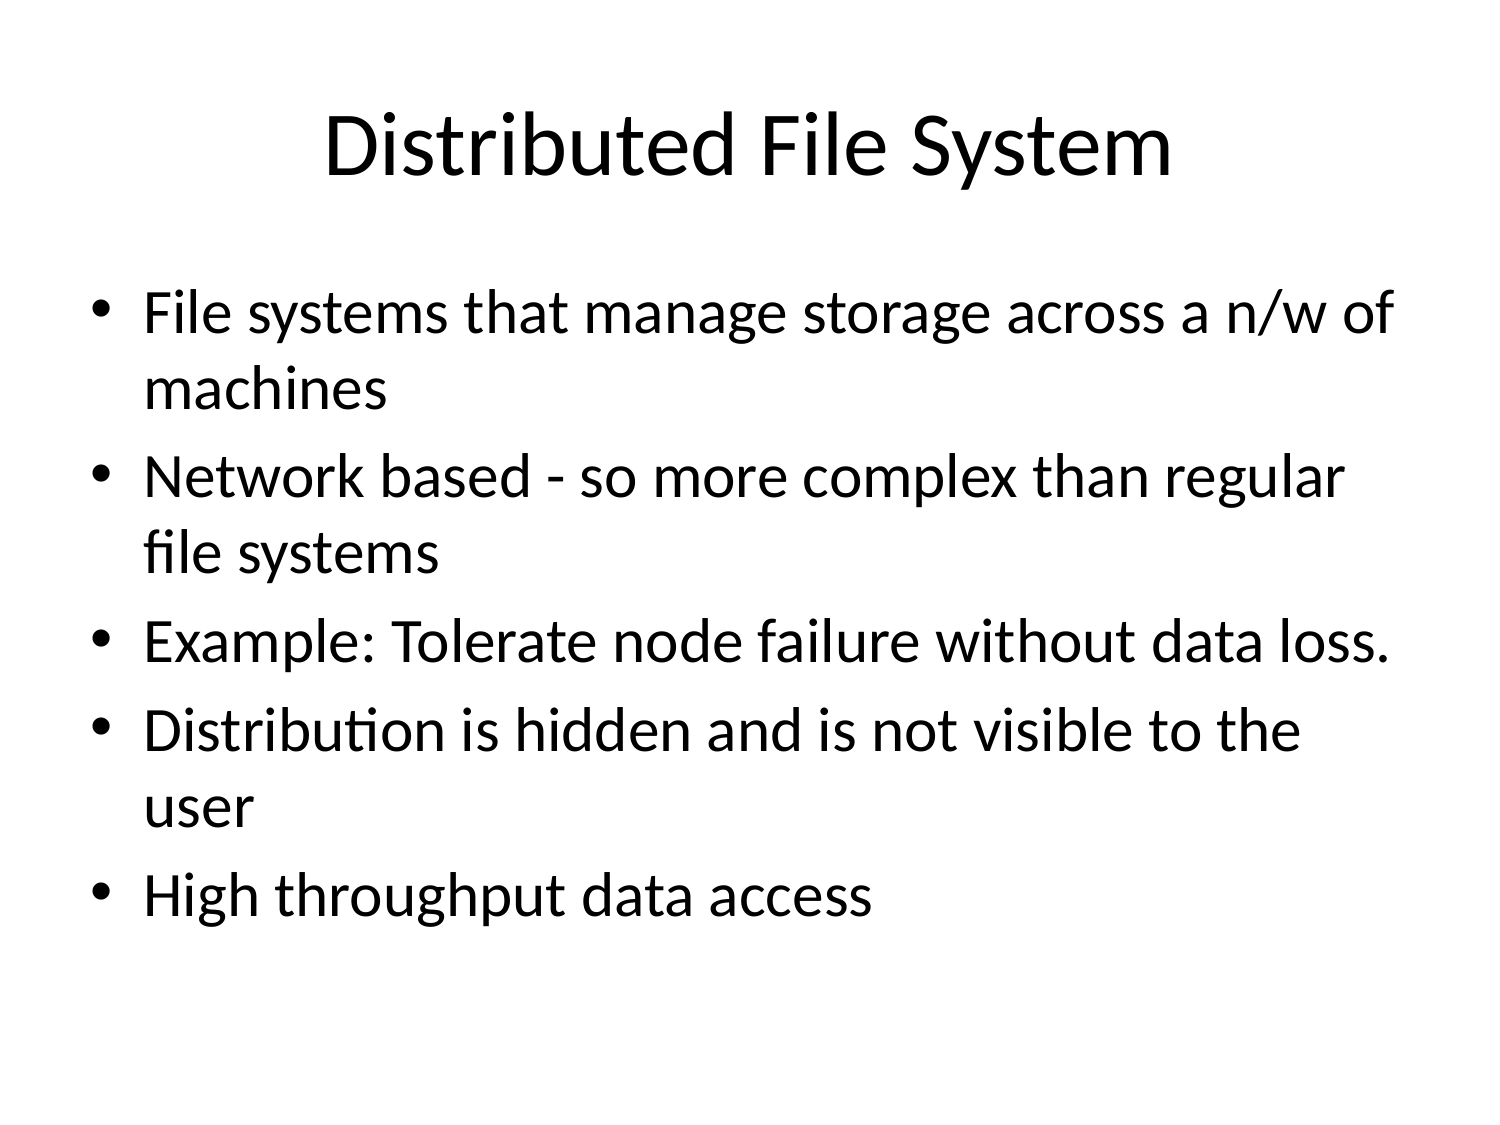

# Distributed File System
File systems that manage storage across a n/w of machines
Network based - so more complex than regular file systems
Example: Tolerate node failure without data loss.
Distribution is hidden and is not visible to the user
High throughput data access